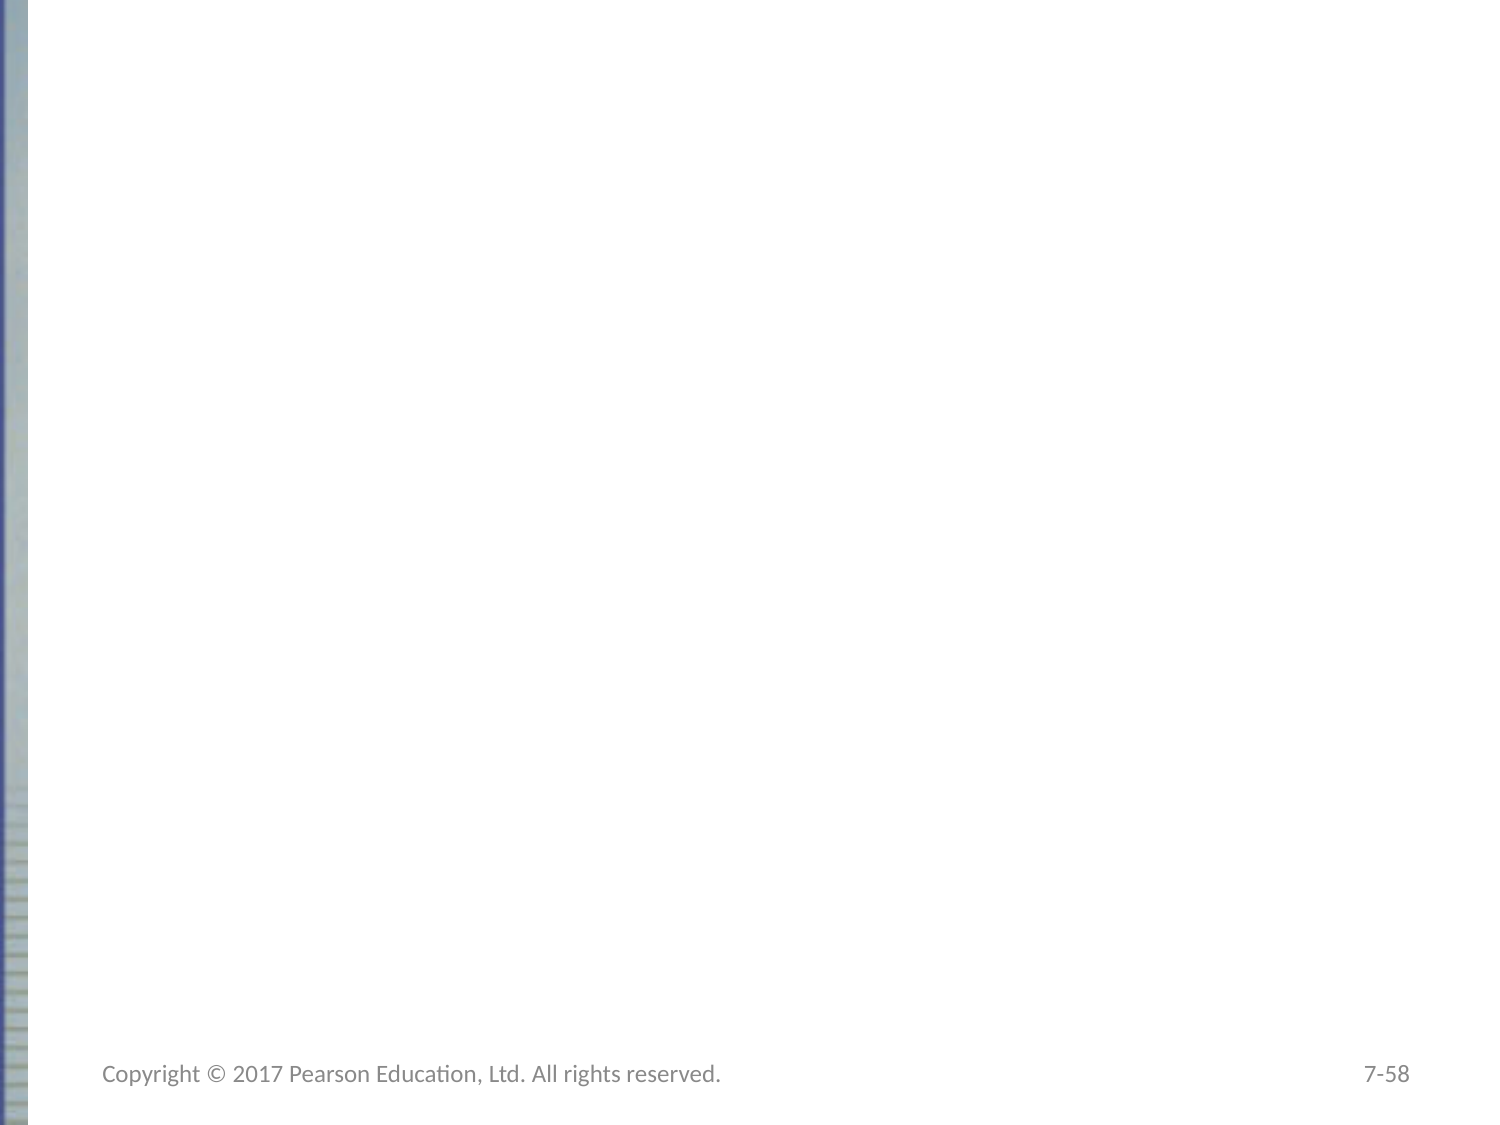

#
Copyright © 2017 Pearson Education, Ltd. All rights reserved.
7-58